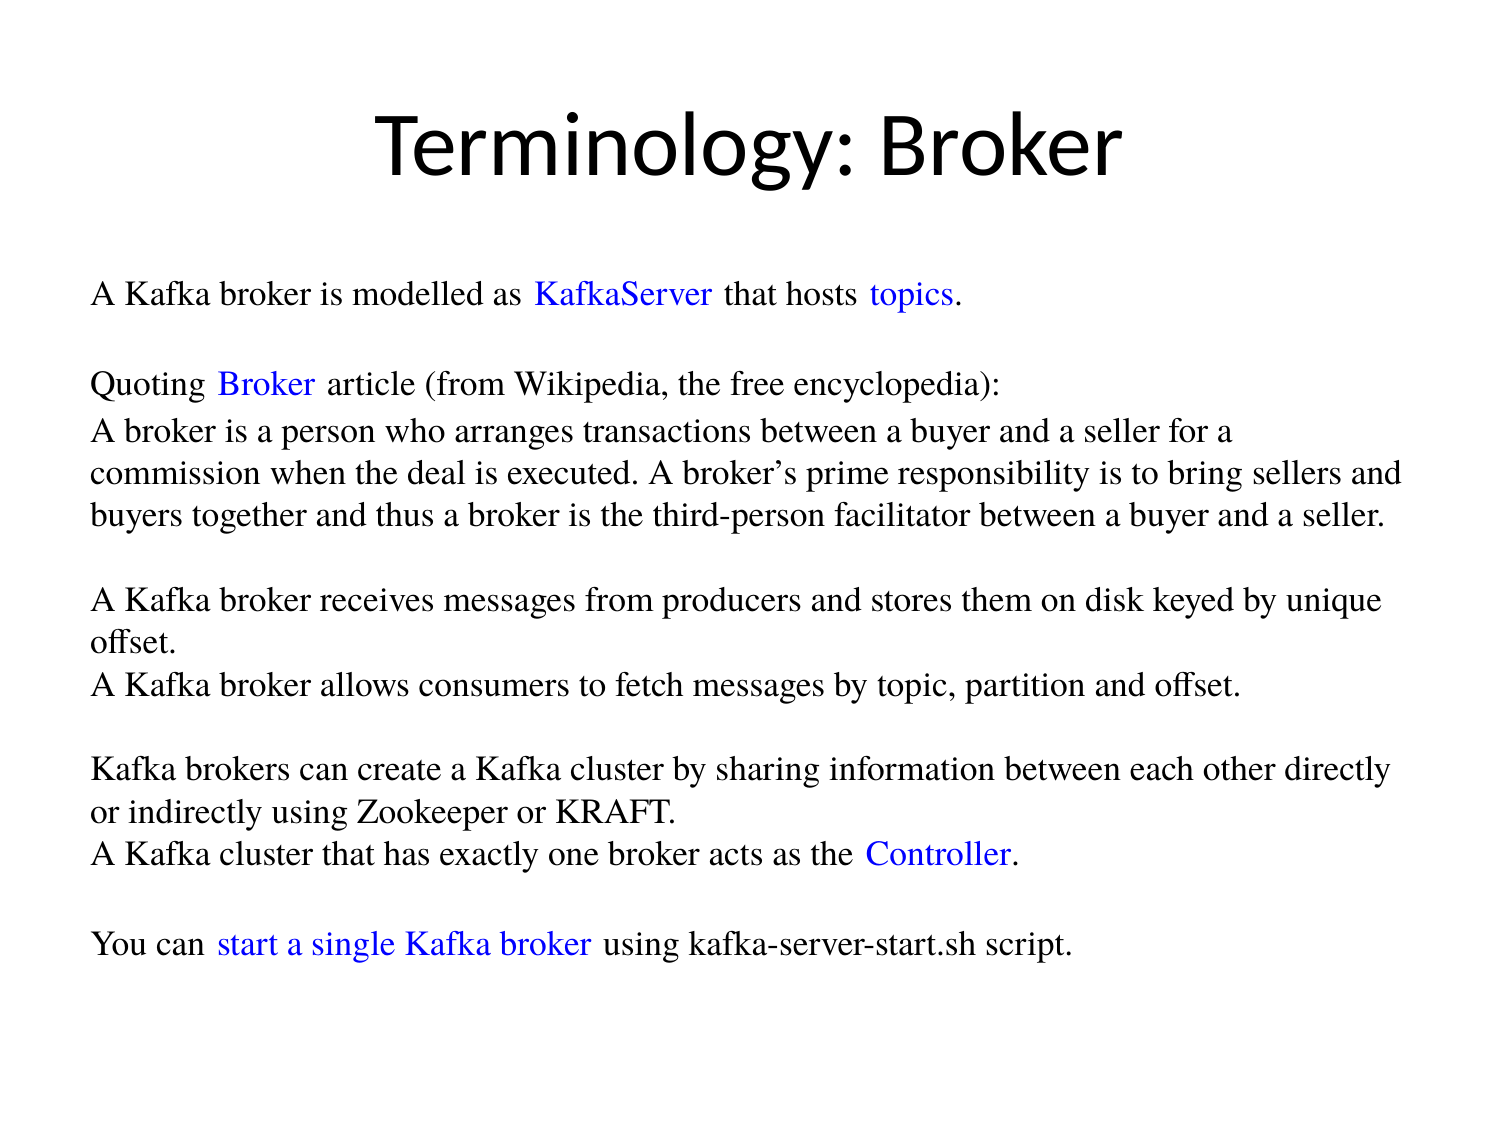

# Terminology: Broker
A Kafka broker is modelled as KafkaServer that hosts topics.

Quoting Broker article (from Wikipedia, the free encyclopedia):
A broker is a person who arranges transactions between a buyer and a seller for a commission when the deal is executed. A broker’s prime responsibility is to bring sellers and buyers together and thus a broker is the third-person facilitator between a buyer and a seller.

A Kafka broker receives messages from producers and stores them on disk keyed by unique offset.
A Kafka broker allows consumers to fetch messages by topic, partition and offset.

Kafka brokers can create a Kafka cluster by sharing information between each other directly or indirectly using Zookeeper or KRAFT.
A Kafka cluster that has exactly one broker acts as the Controller.

You can start a single Kafka broker using kafka-server-start.sh script.